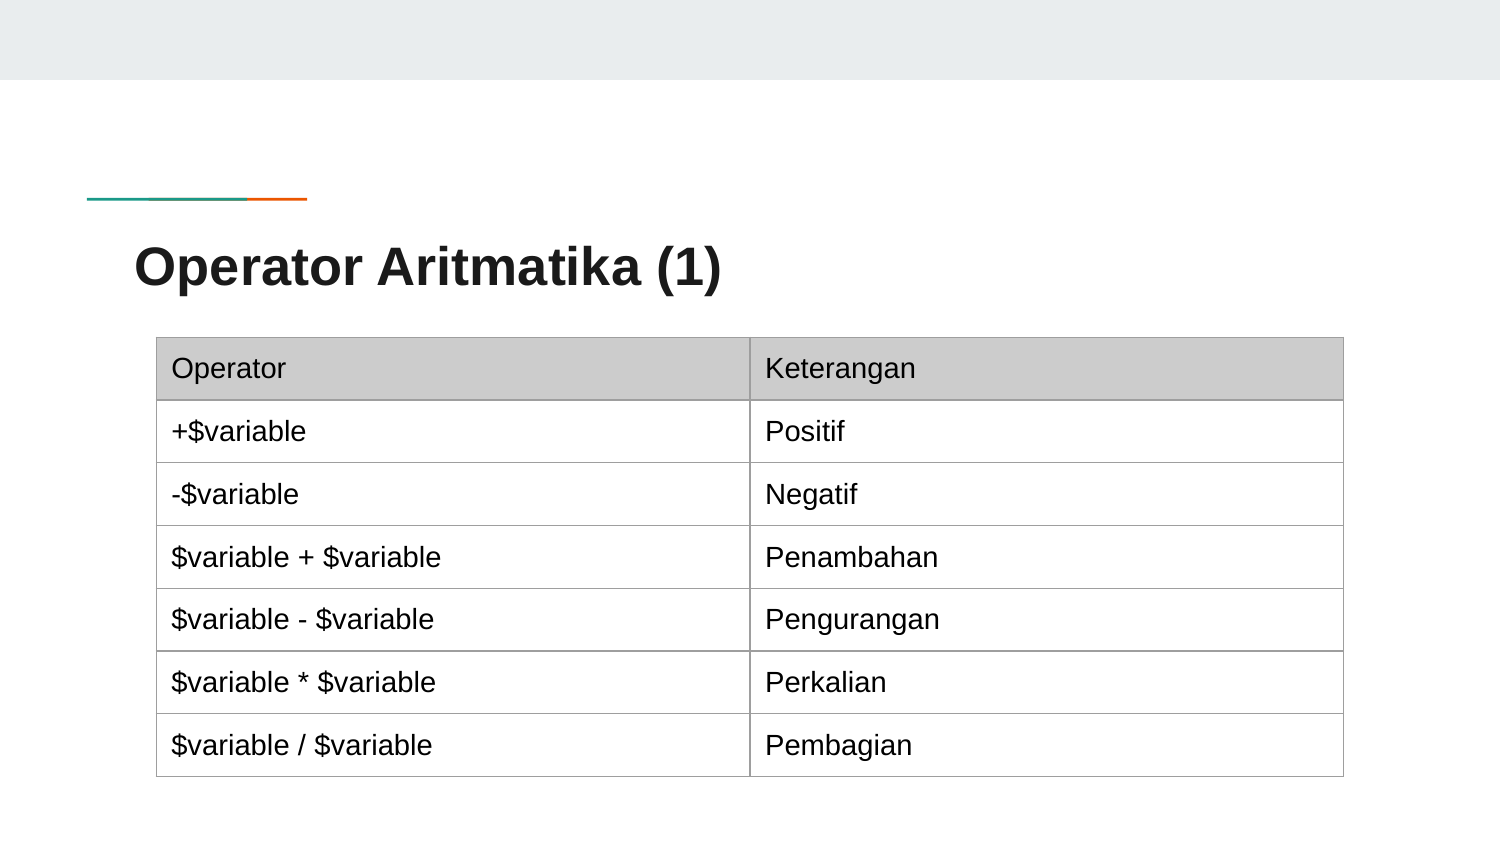

# Operator Aritmatika (1)
| Operator | Keterangan |
| --- | --- |
| +$variable | Positif |
| -$variable | Negatif |
| $variable + $variable | Penambahan |
| $variable - $variable | Pengurangan |
| $variable \* $variable | Perkalian |
| $variable / $variable | Pembagian |